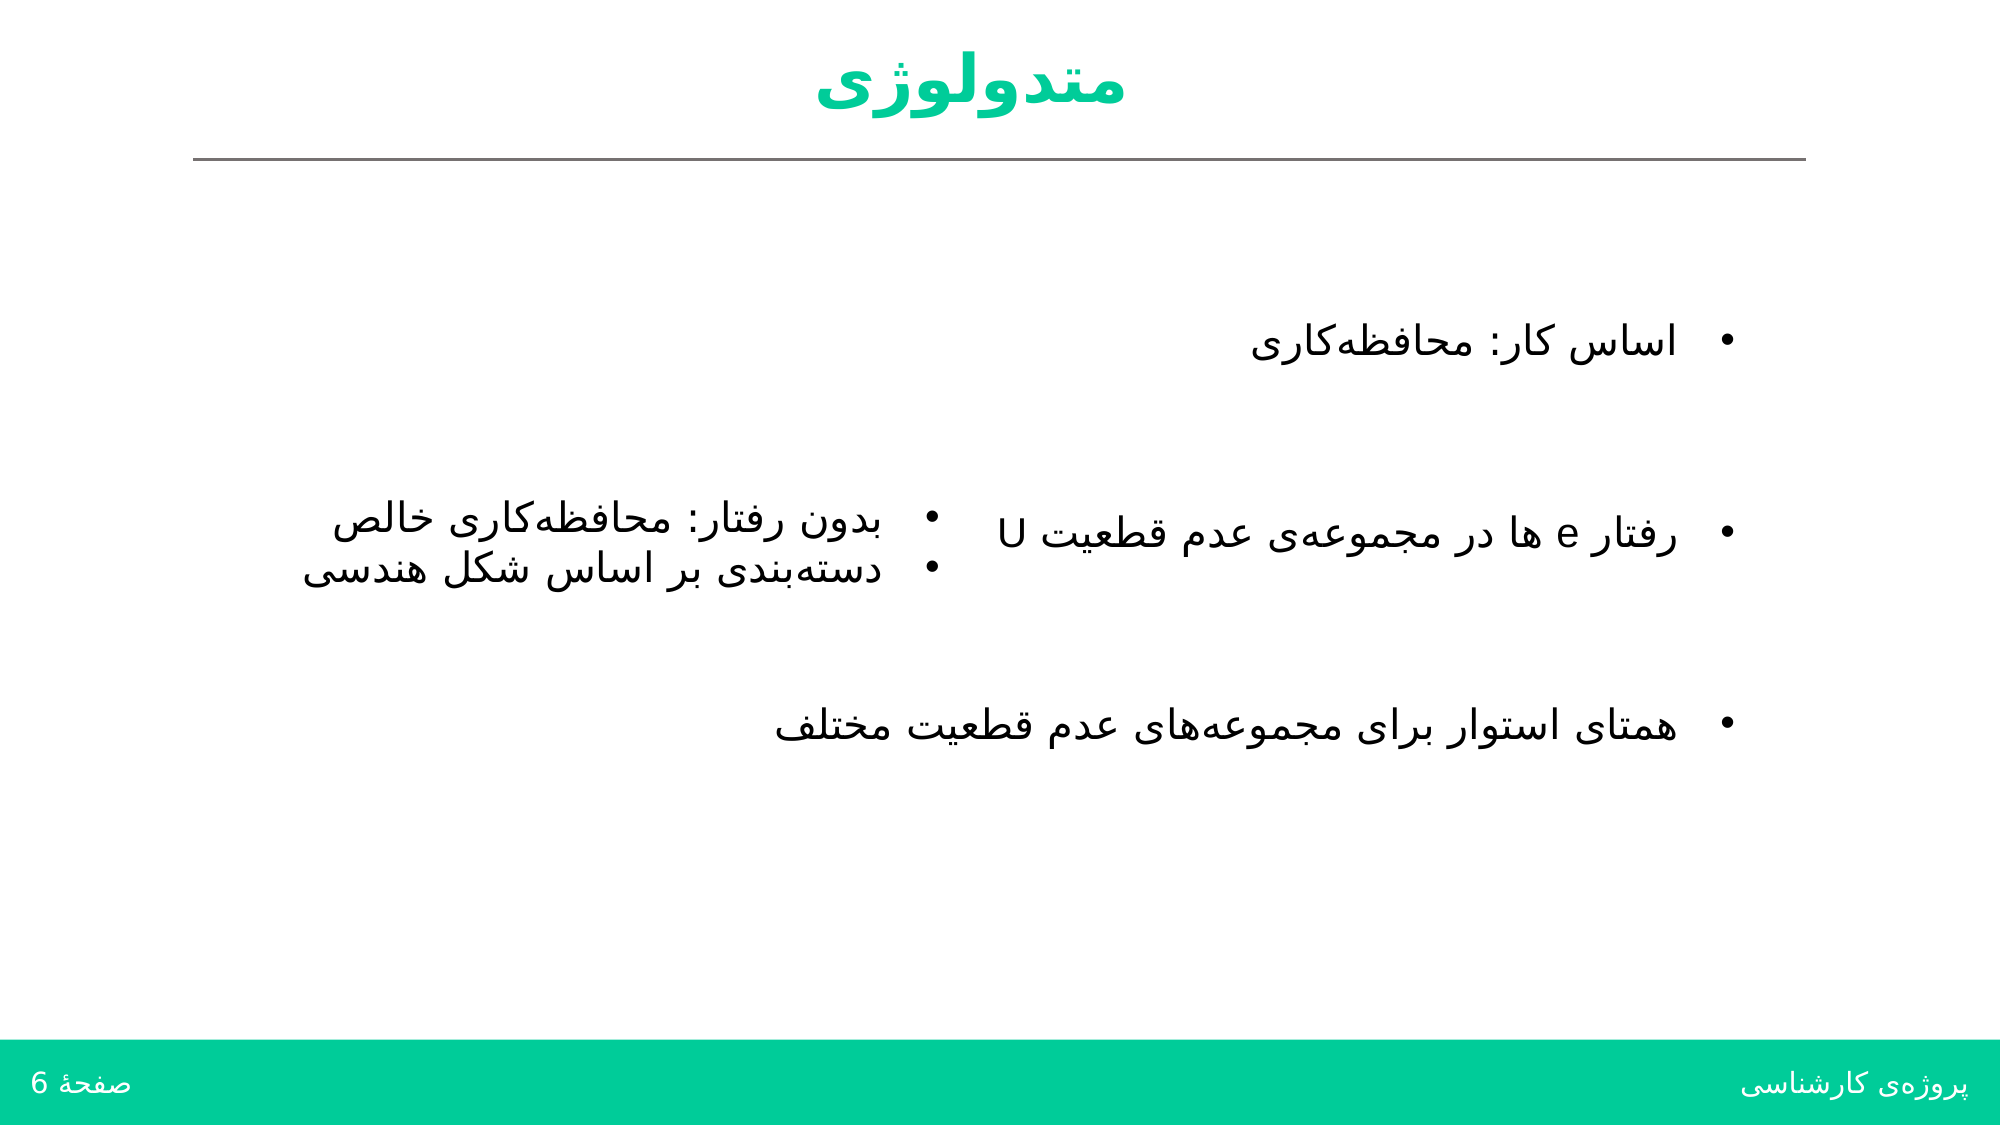

متدولوژی

اساس کار: محافظه‌کاری

رفتار e ها در مجموعه‌ی عدم قطعیت U

همتای استوار برای مجموعه‌های عدم قطعیت مختلف

بدون رفتار: محافظه‌کاری خالص
دسته‌بندی بر اساس شکل هندسی

صفحۀ 6
پروژه‌ی کارشناسی